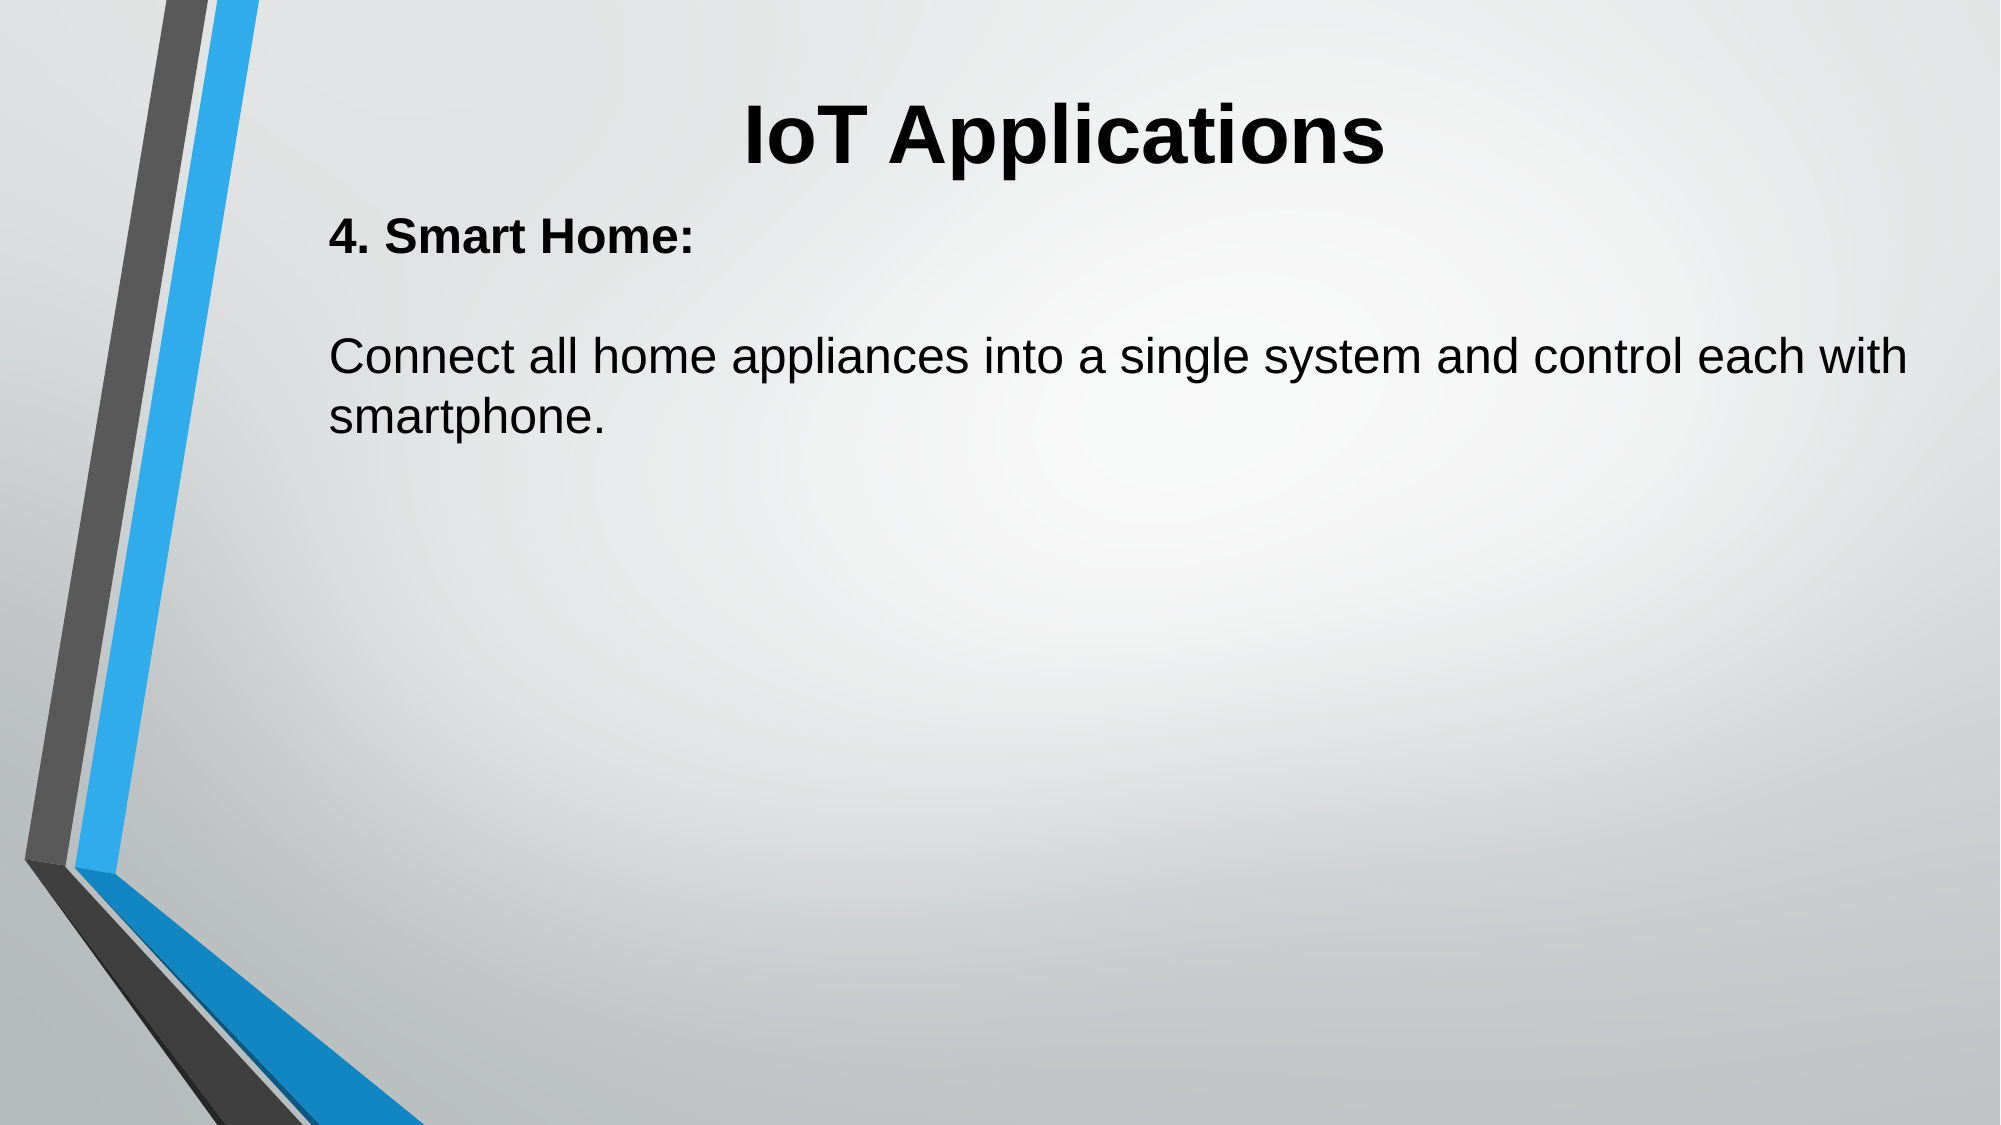

# IoT Applications
4. Smart Home:

Connect all home appliances into a single system and control each with smartphone.